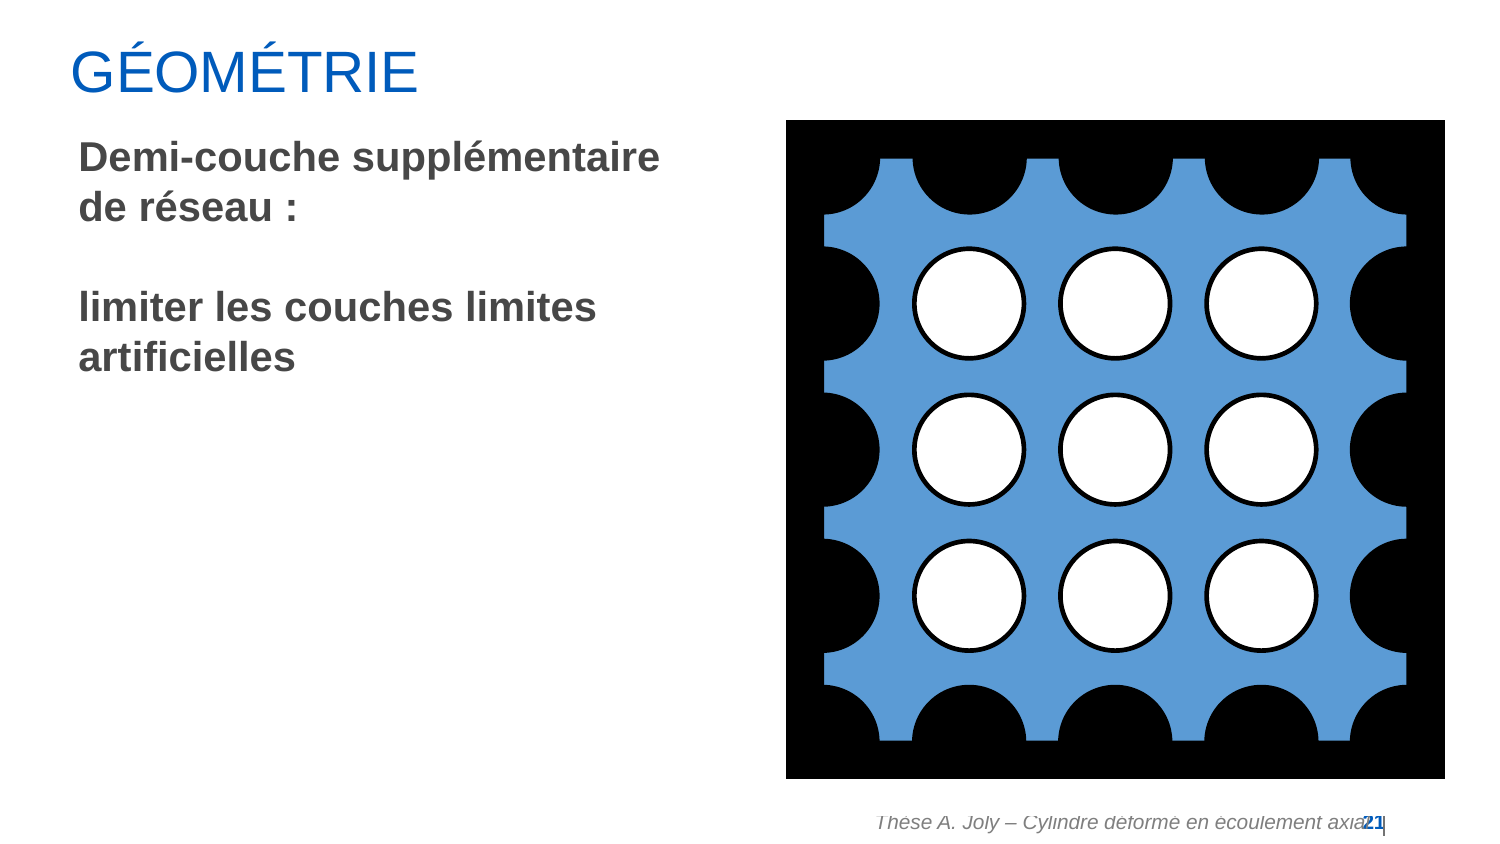

# Géométrie

Demi-couche supplémentaire de réseau :
limiter les couches limites artificielles
Thèse A. Joly – Cylindre déformé en écoulement axial